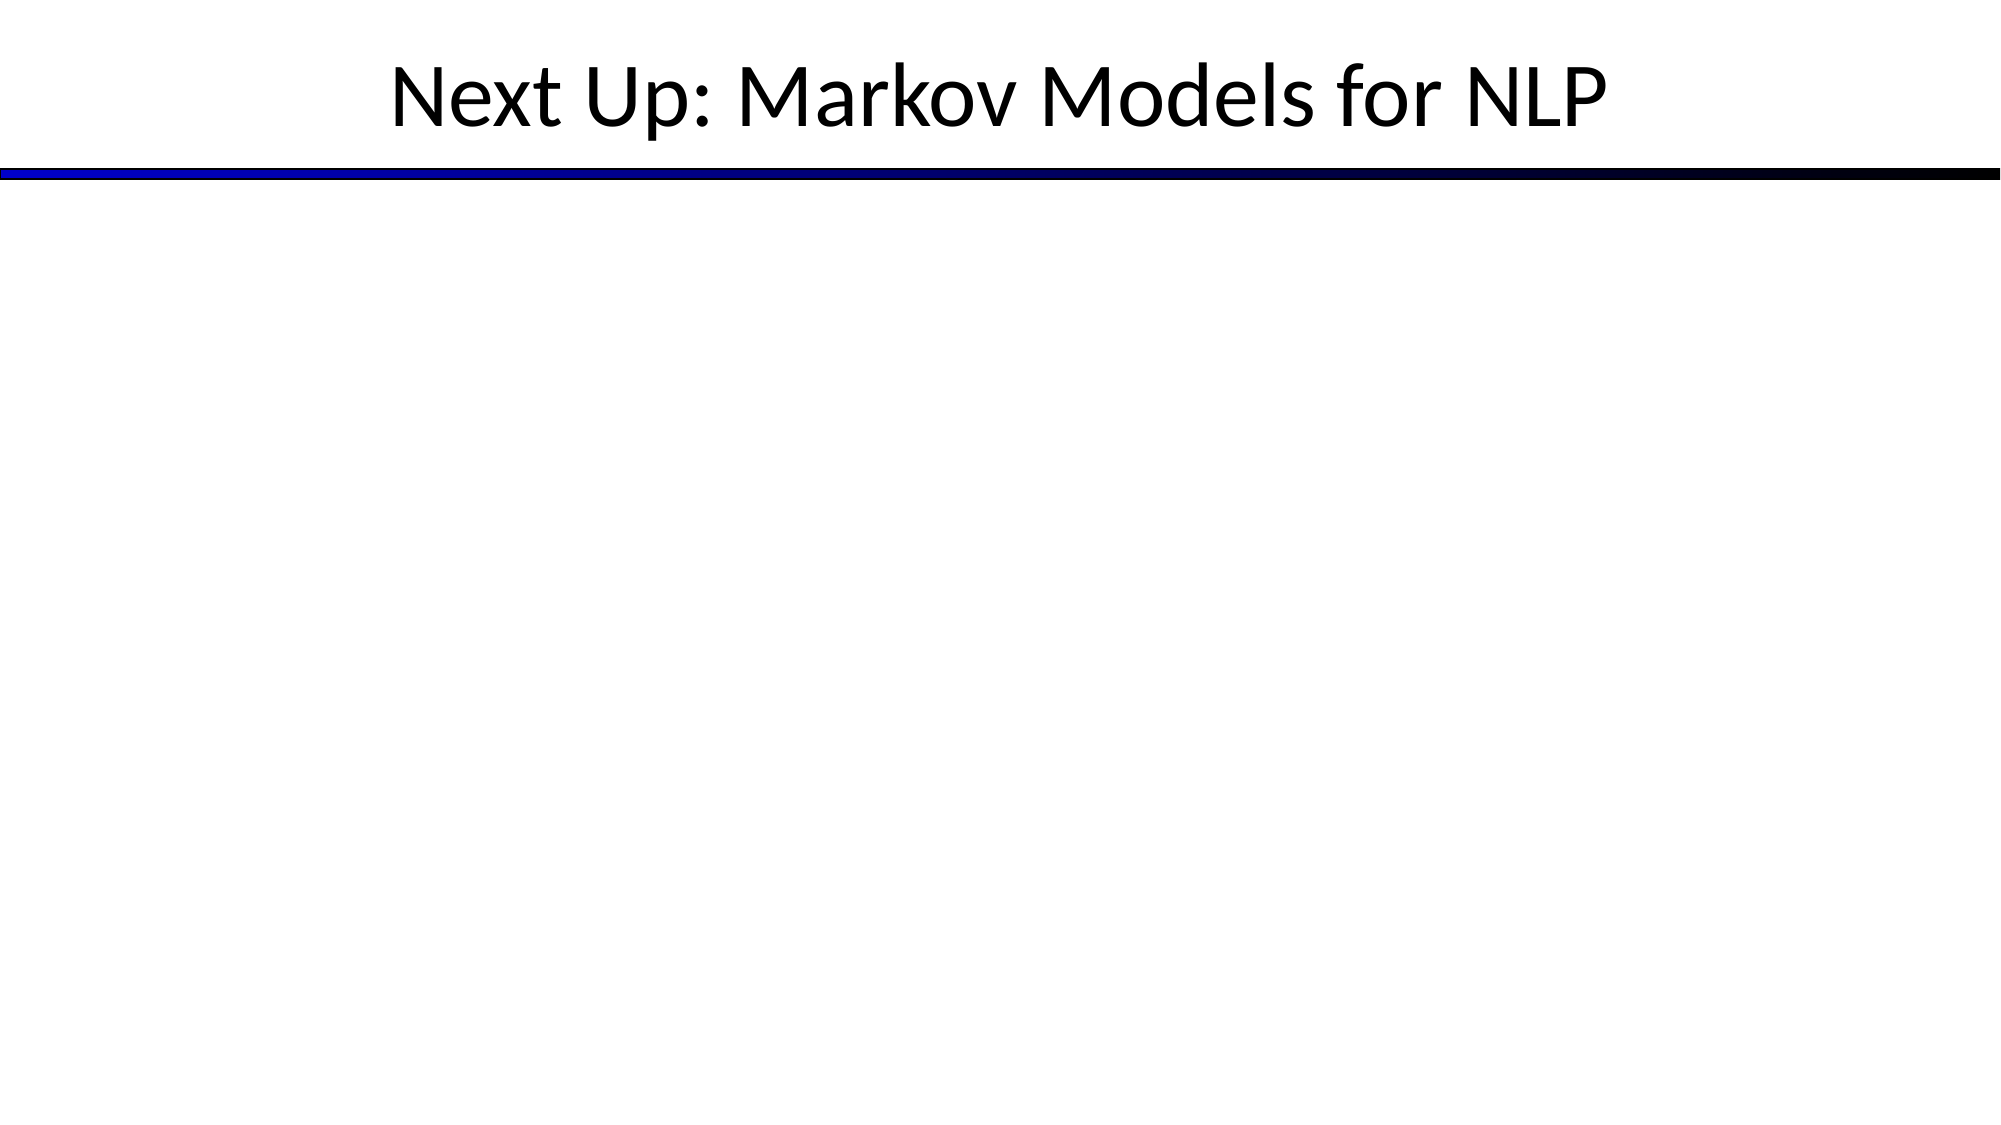

# Next Up: Markov Models for NLP